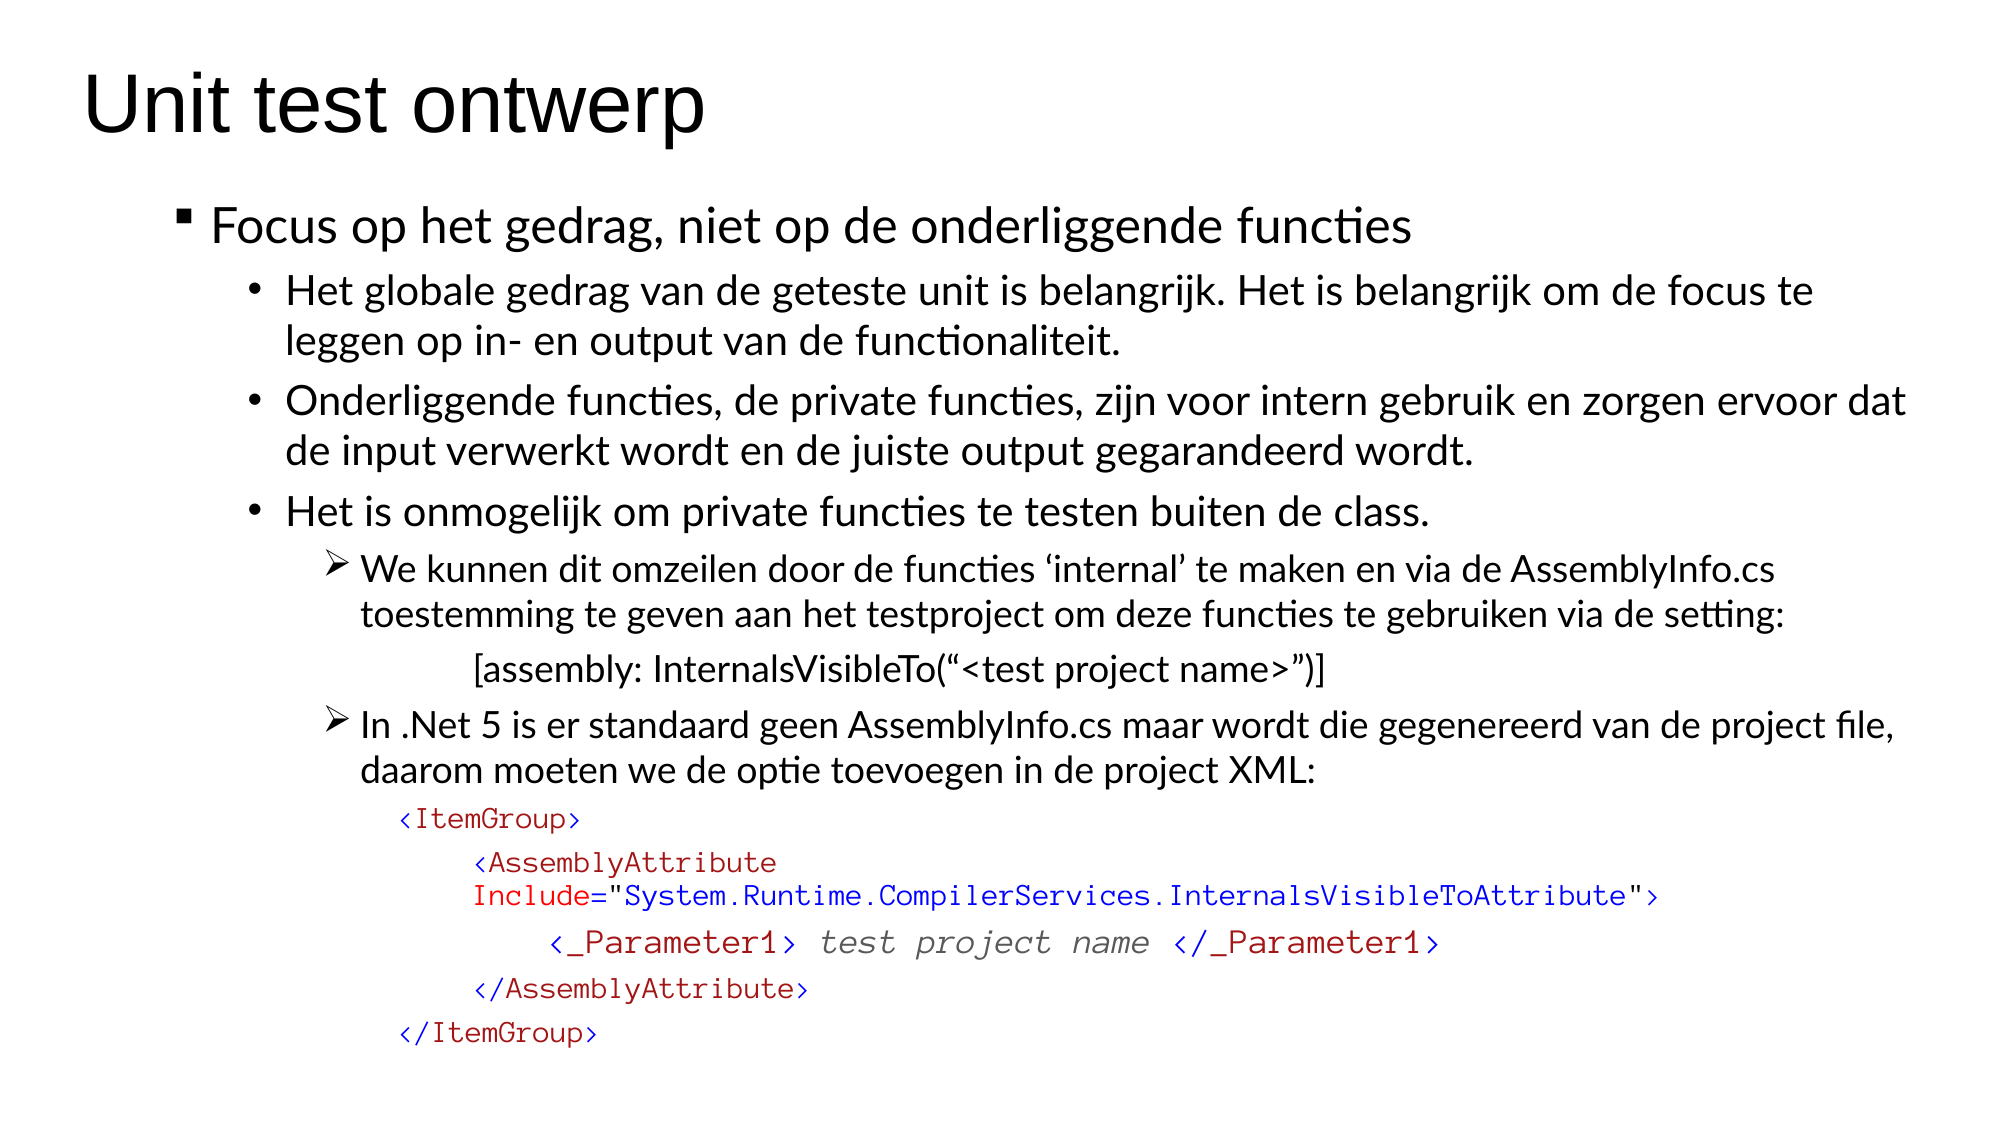

# Unit test ontwerp
Focus op het gedrag, niet op de onderliggende functies
Het globale gedrag van de geteste unit is belangrijk. Het is belangrijk om de focus te leggen op in- en output van de functionaliteit.
Onderliggende functies, de private functies, zijn voor intern gebruik en zorgen ervoor dat de input verwerkt wordt en de juiste output gegarandeerd wordt.
Het is onmogelijk om private functies te testen buiten de class.
We kunnen dit omzeilen door de functies ‘internal’ te maken en via de AssemblyInfo.cs toestemming te geven aan het testproject om deze functies te gebruiken via de setting:
	[assembly: InternalsVisibleTo(“<test project name>”)]
In .Net 5 is er standaard geen AssemblyInfo.cs maar wordt die gegenereerd van de project file, daarom moeten we de optie toevoegen in de project XML:
<ItemGroup>
<AssemblyAttribute Include="System.Runtime.CompilerServices.InternalsVisibleToAttribute">
<_Parameter1> test project name </_Parameter1>
</AssemblyAttribute>
</ItemGroup>